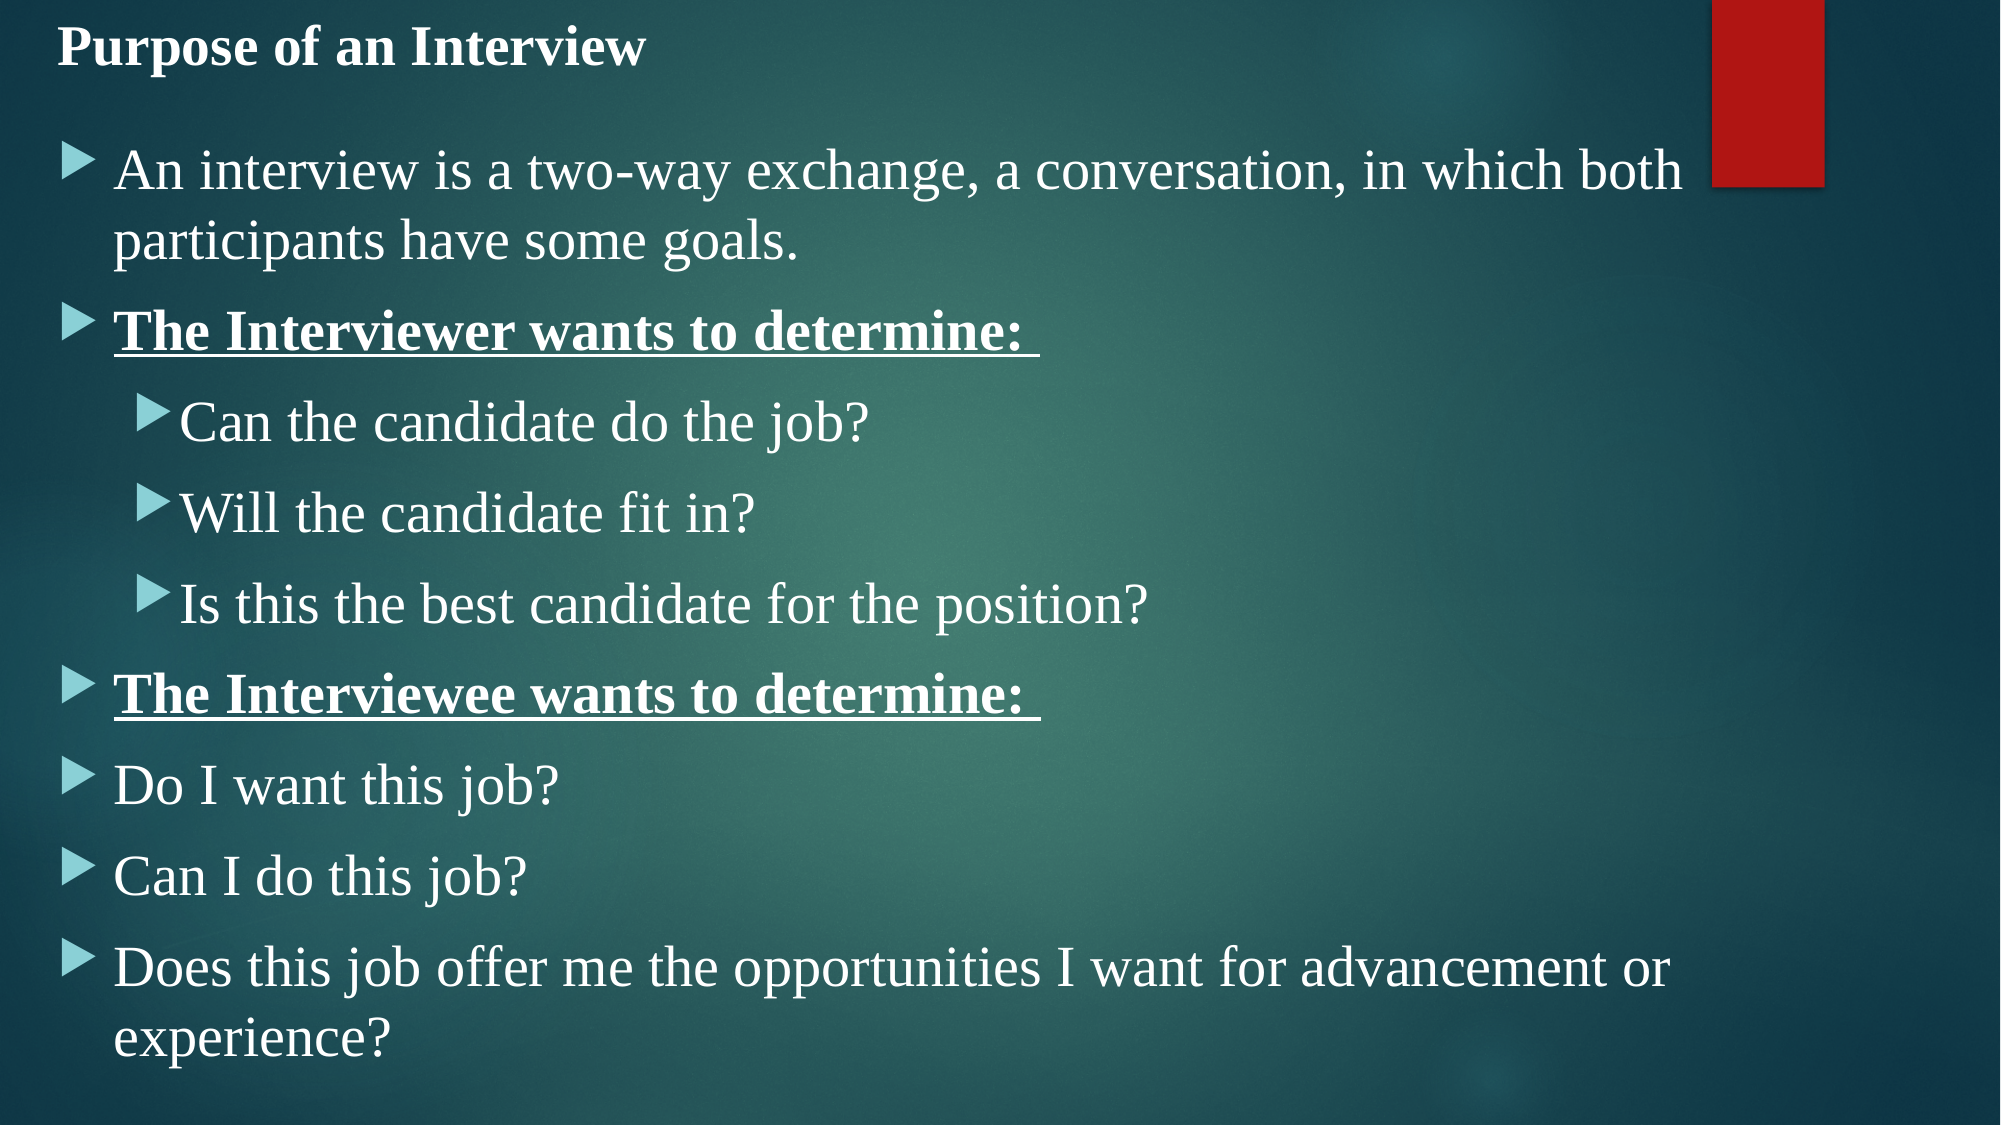

# Purpose of an Interview
An interview is a two-way exchange, a conversation, in which both participants have some goals.
The Interviewer wants to determine:
Can the candidate do the job?
Will the candidate fit in?
Is this the best candidate for the position?
The Interviewee wants to determine:
Do I want this job?
Can I do this job?
Does this job offer me the opportunities I want for advancement or experience?